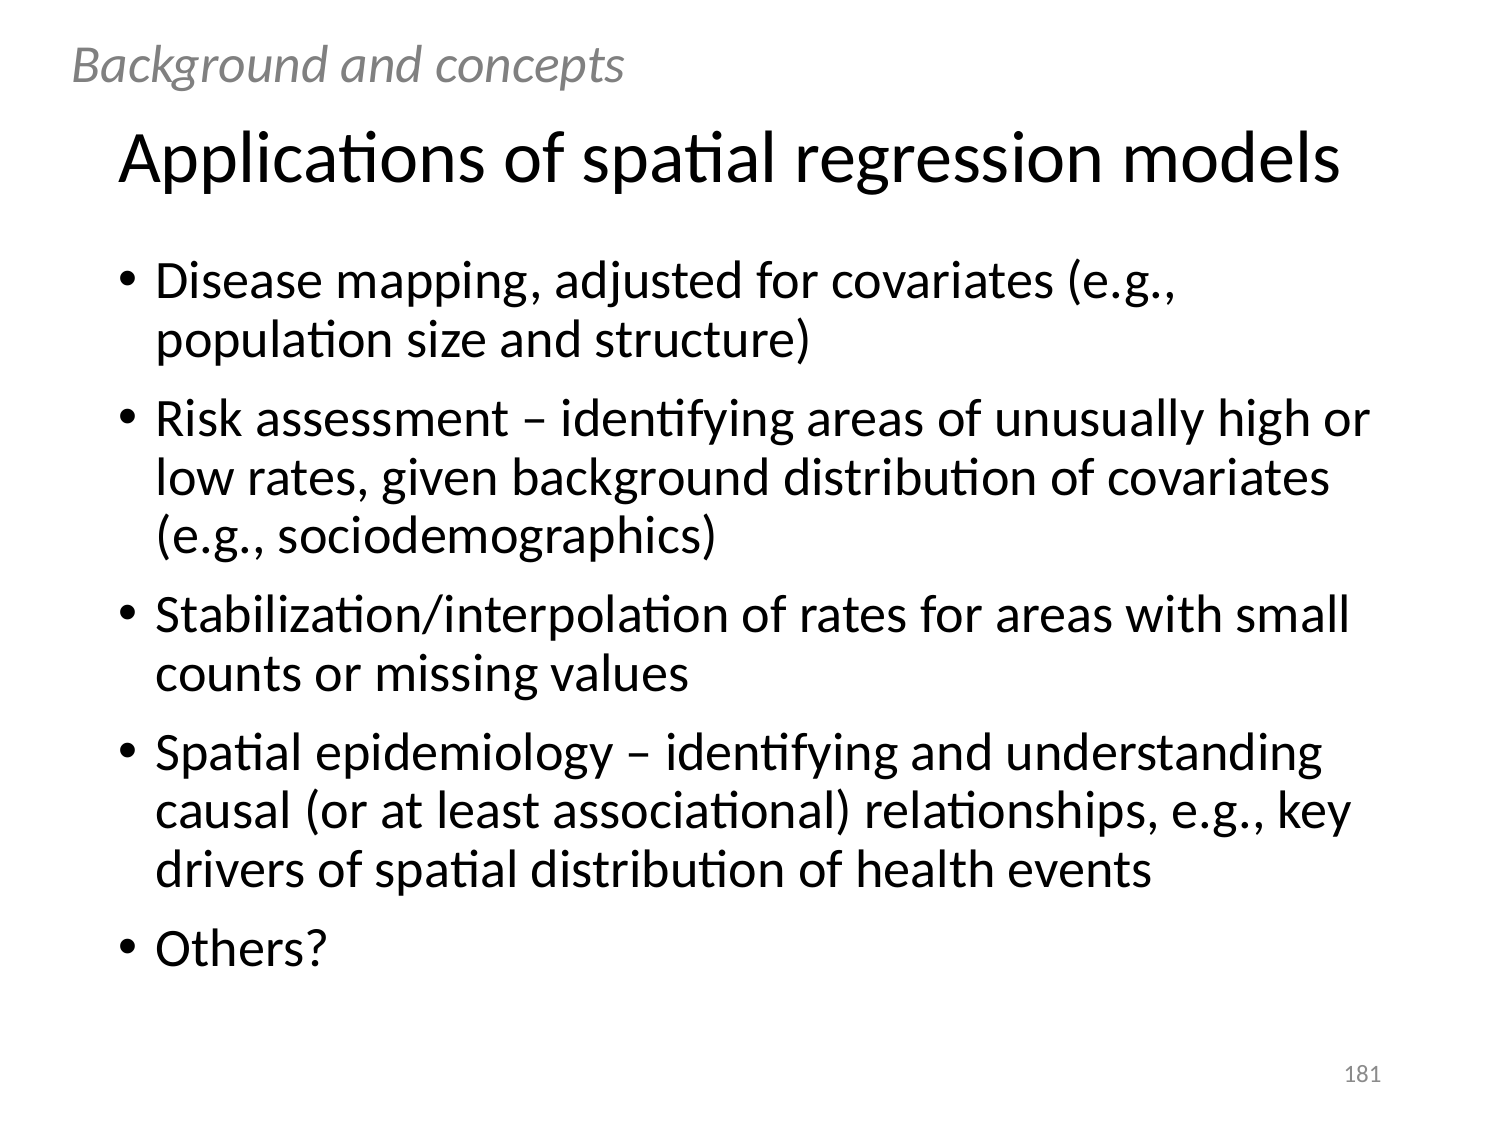

Background and concepts
# Applications of spatial regression models
Disease mapping, adjusted for covariates (e.g., population size and structure)
Risk assessment – identifying areas of unusually high or low rates, given background distribution of covariates (e.g., sociodemographics)
Stabilization/interpolation of rates for areas with small counts or missing values
Spatial epidemiology – identifying and understanding causal (or at least associational) relationships, e.g., key drivers of spatial distribution of health events
Others?

181